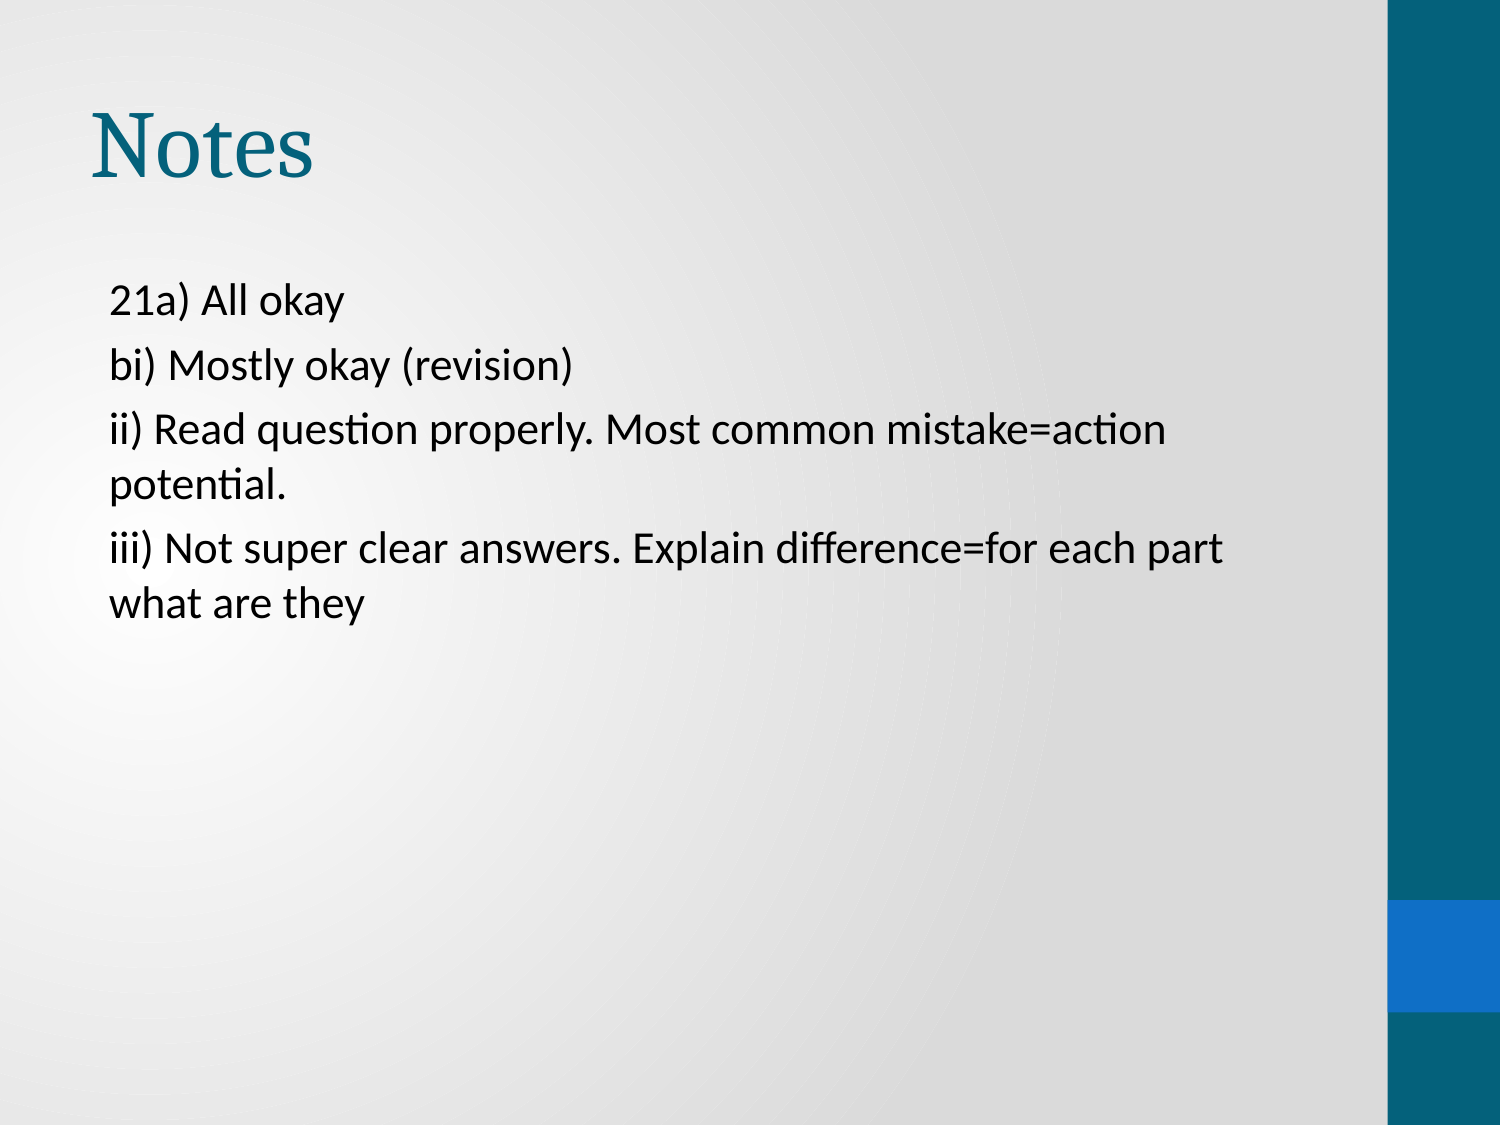

# Notes
21a) All okay
bi) Mostly okay (revision)
ii) Read question properly. Most common mistake=action potential.
iii) Not super clear answers. Explain difference=for each part what are they